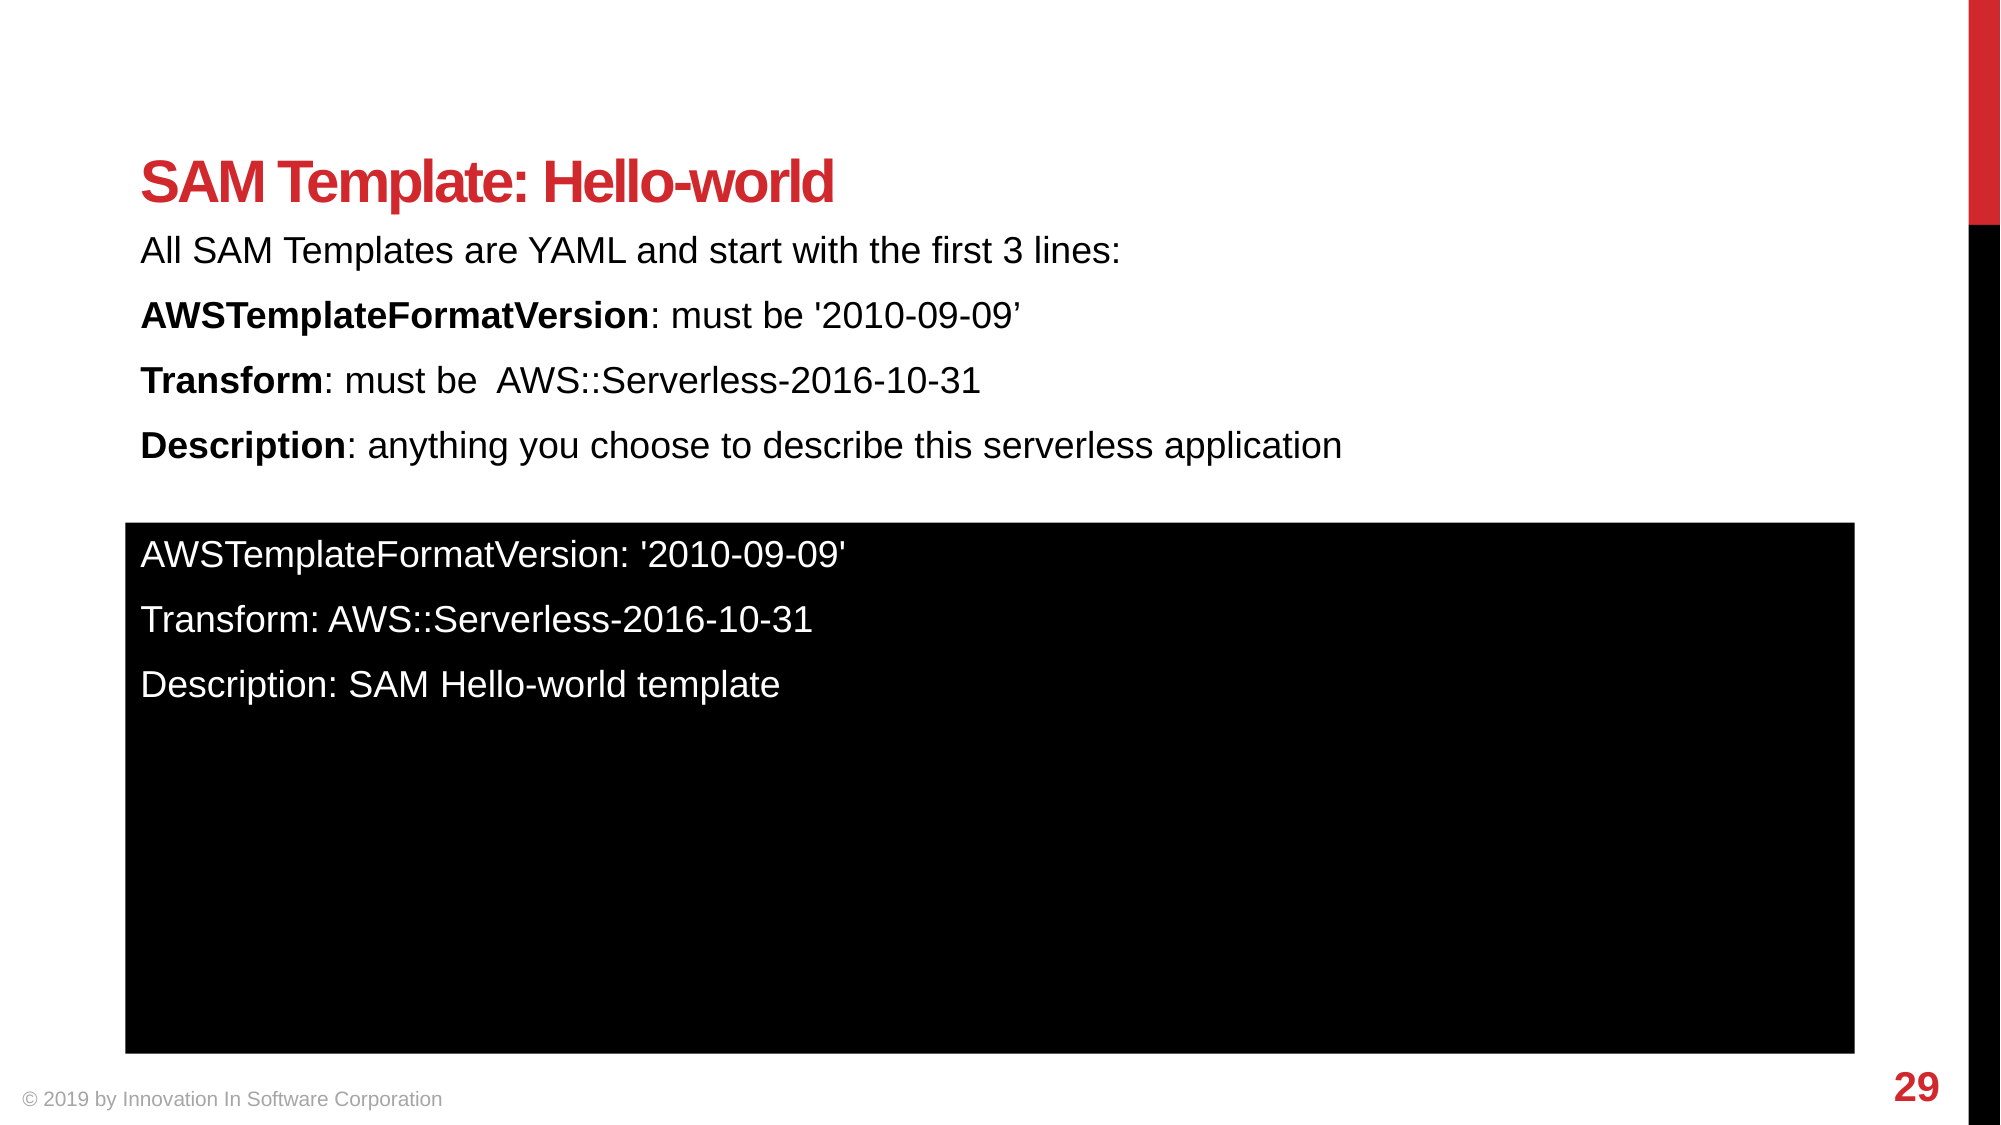

SAM Template: Hello-world
All SAM Templates are YAML and start with the first 3 lines:
AWSTemplateFormatVersion: must be '2010-09-09’
Transform: must be  AWS::Serverless-2016-10-31
Description: anything you choose to describe this serverless application

AWSTemplateFormatVersion: '2010-09-09'
Transform: AWS::Serverless-2016-10-31
Description: SAM Hello-world template
29
© 2019 by Innovation In Software Corporation